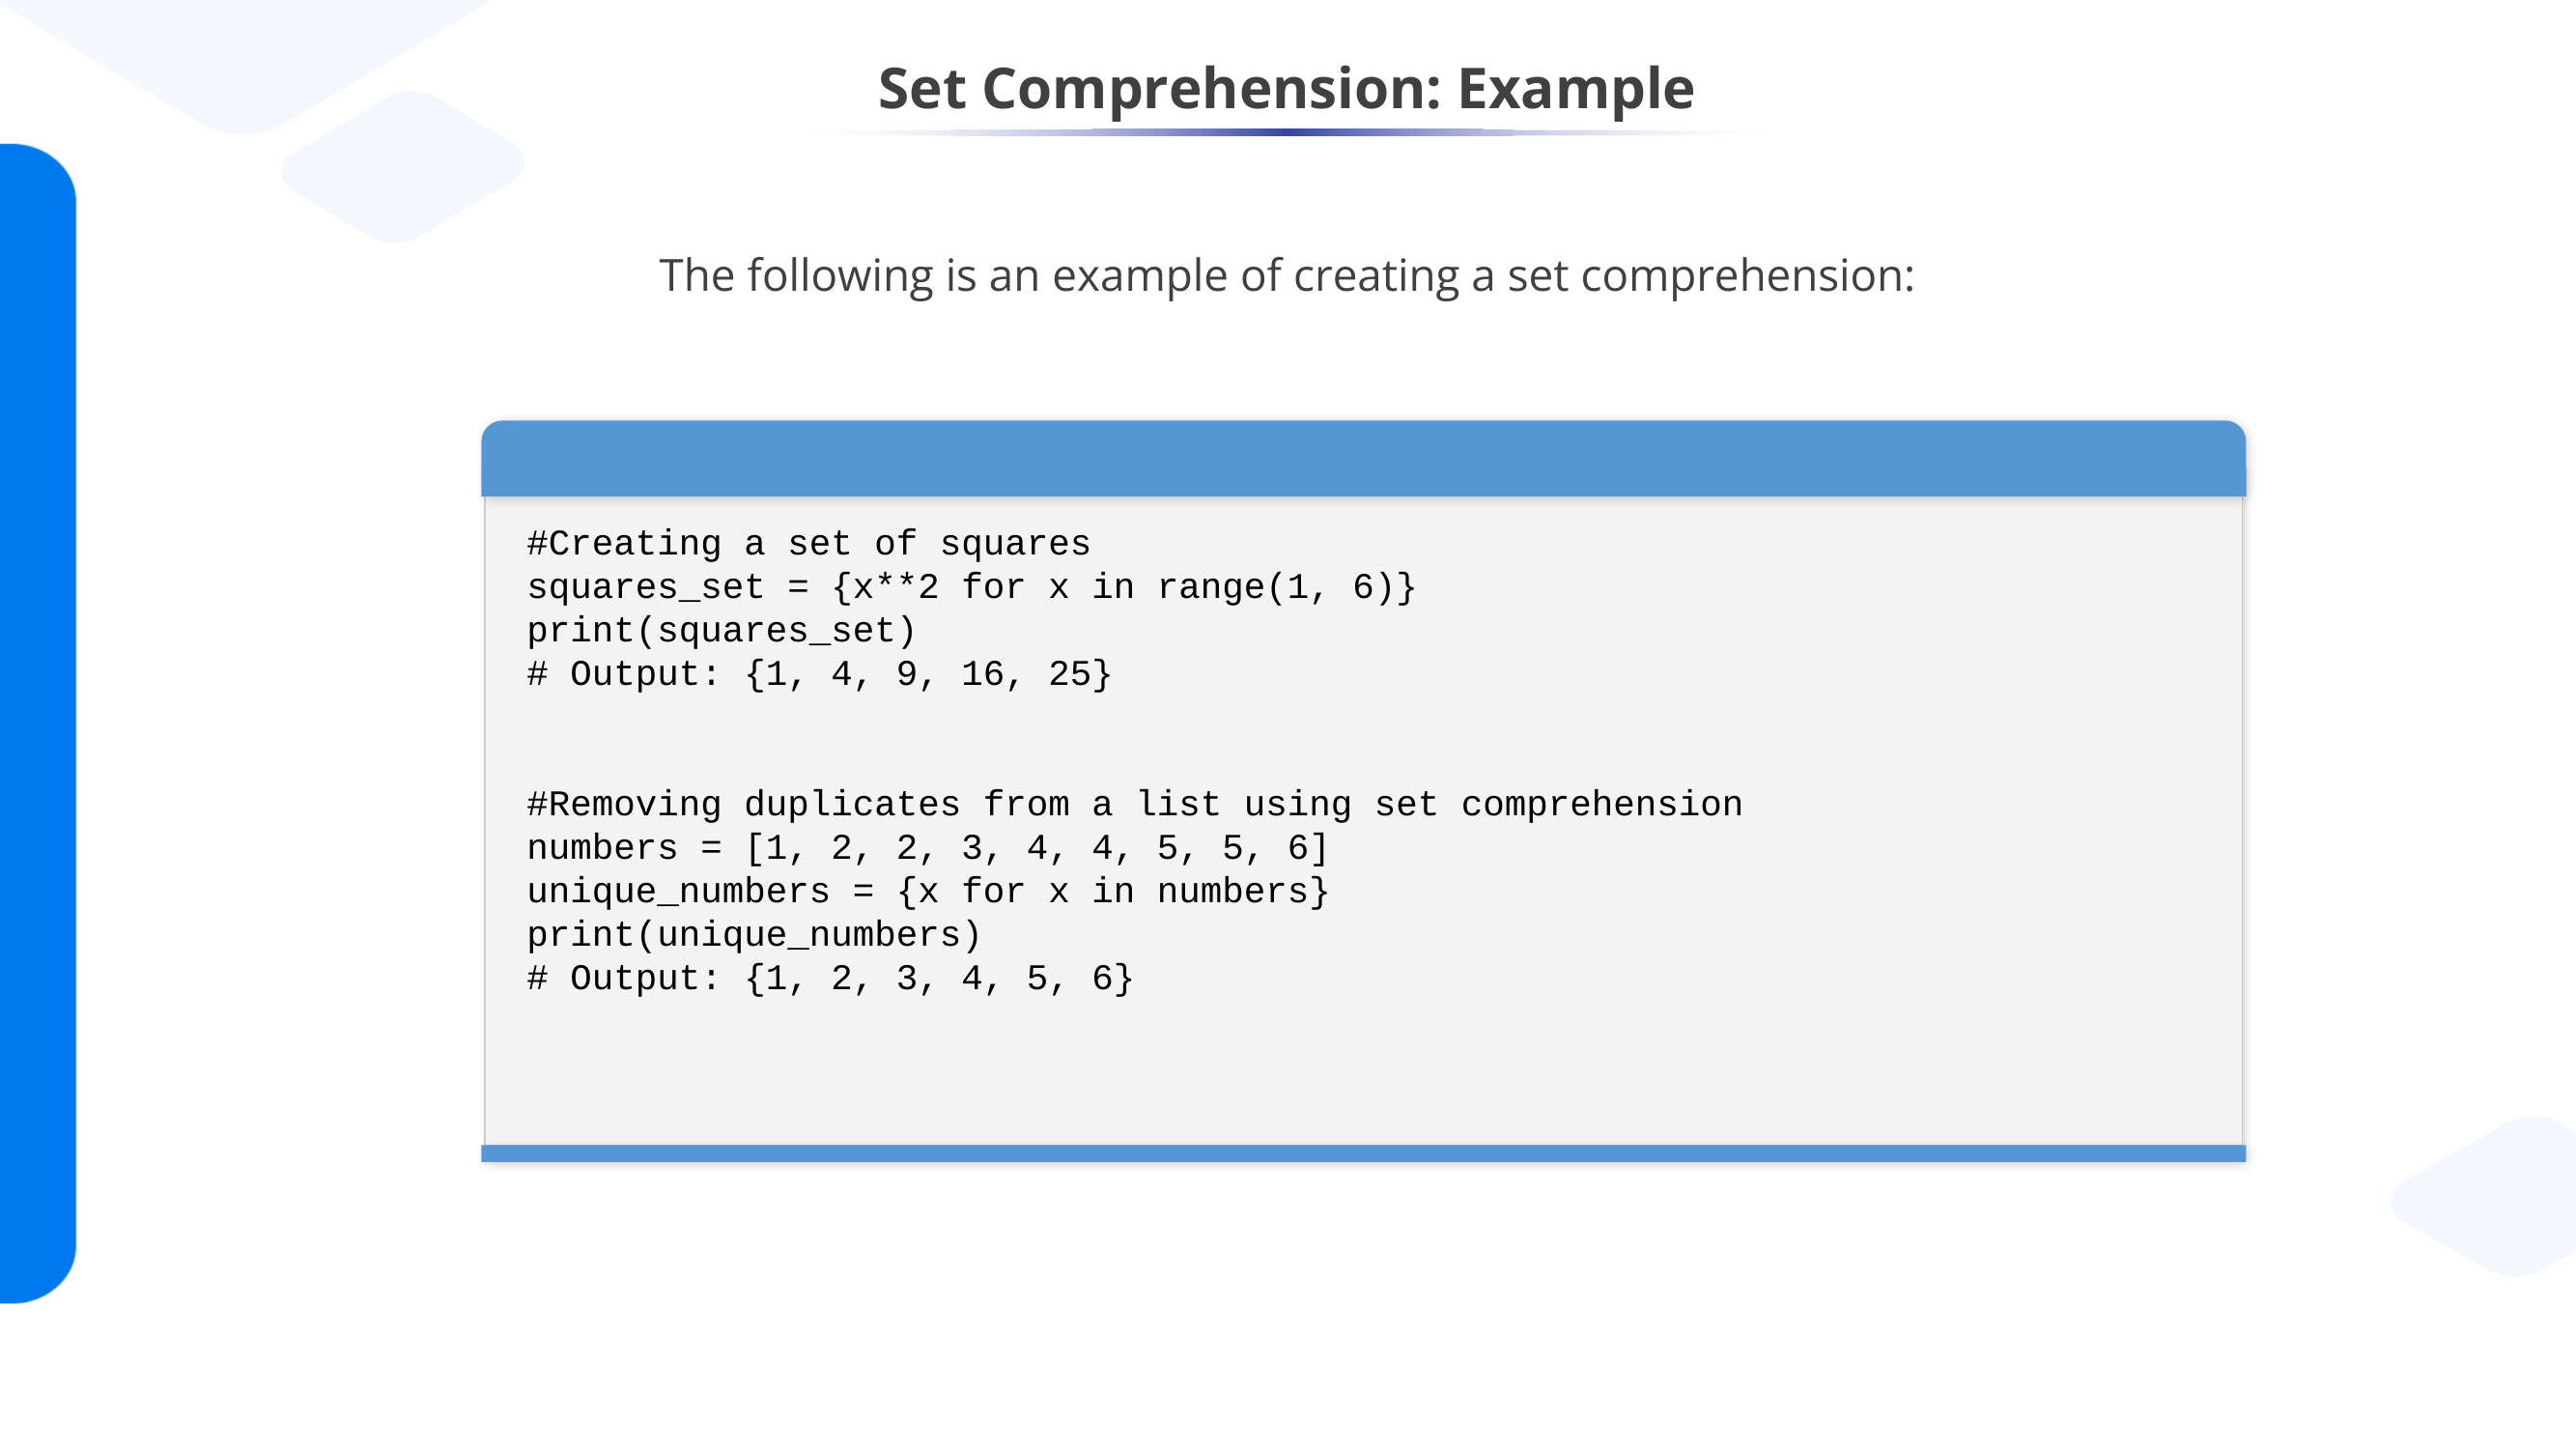

# Set Comprehension: Example

The following is an example of creating a set comprehension:

#Creating a set of squares
squares_set = {x**2 for x in range(1, 6)}
print(squares_set)
# Output: {1, 4, 9, 16, 25}

#Removing duplicates from a list using set comprehension
numbers = [1, 2, 2, 3, 4, 4, 5, 5, 6]
unique_numbers = {x for x in numbers}
print(unique_numbers)
# Output: {1, 2, 3, 4, 5, 6}